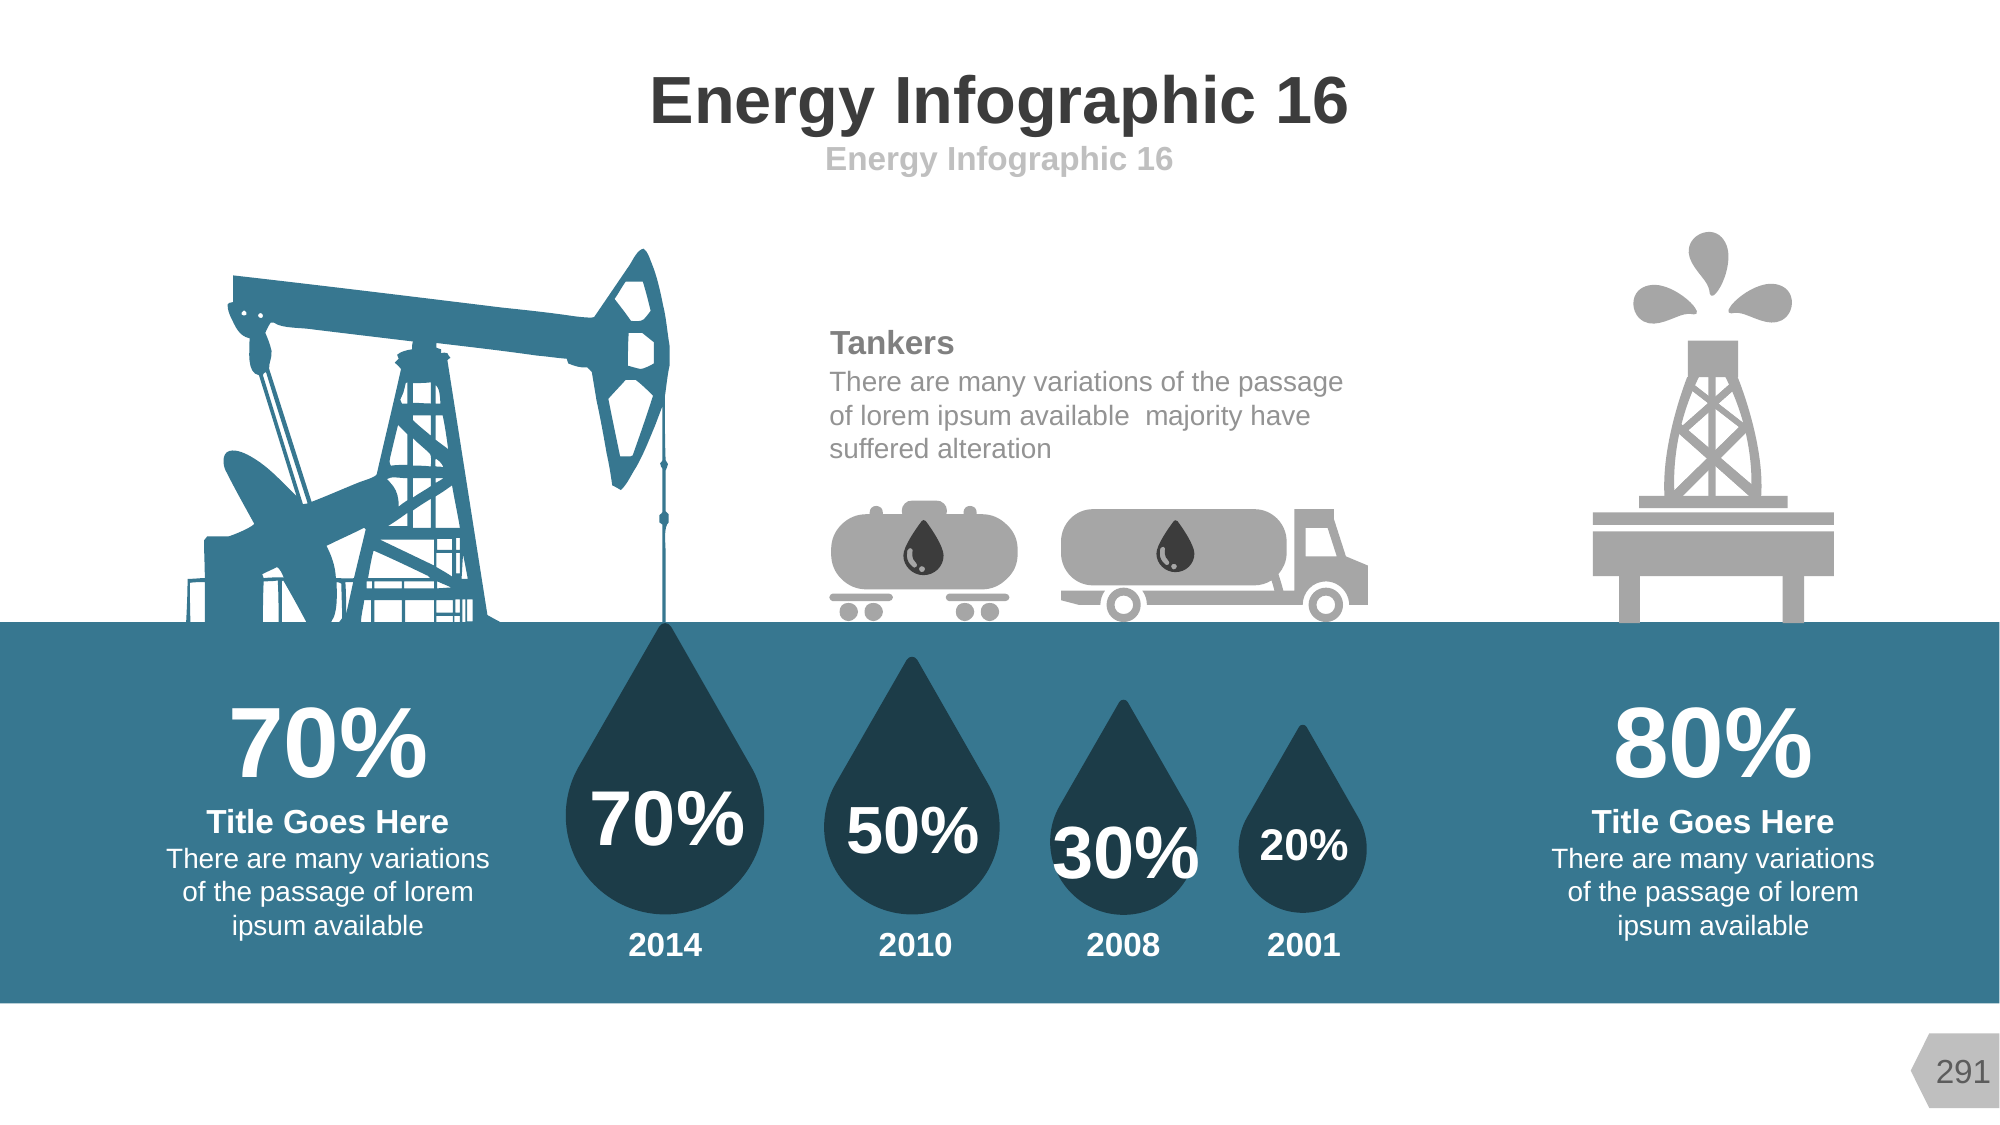

# Energy Infographic 16
Energy Infographic 16

Tankers
There are many variations of the passage of lorem ipsum available  majority have suffered alteration

70%
80%

70%
50%
Title Goes Here
There are many variations of the passage of lorem ipsum available
Title Goes Here
There are many variations of the passage of lorem ipsum available
30%
20%
2014
2010
2008
2001